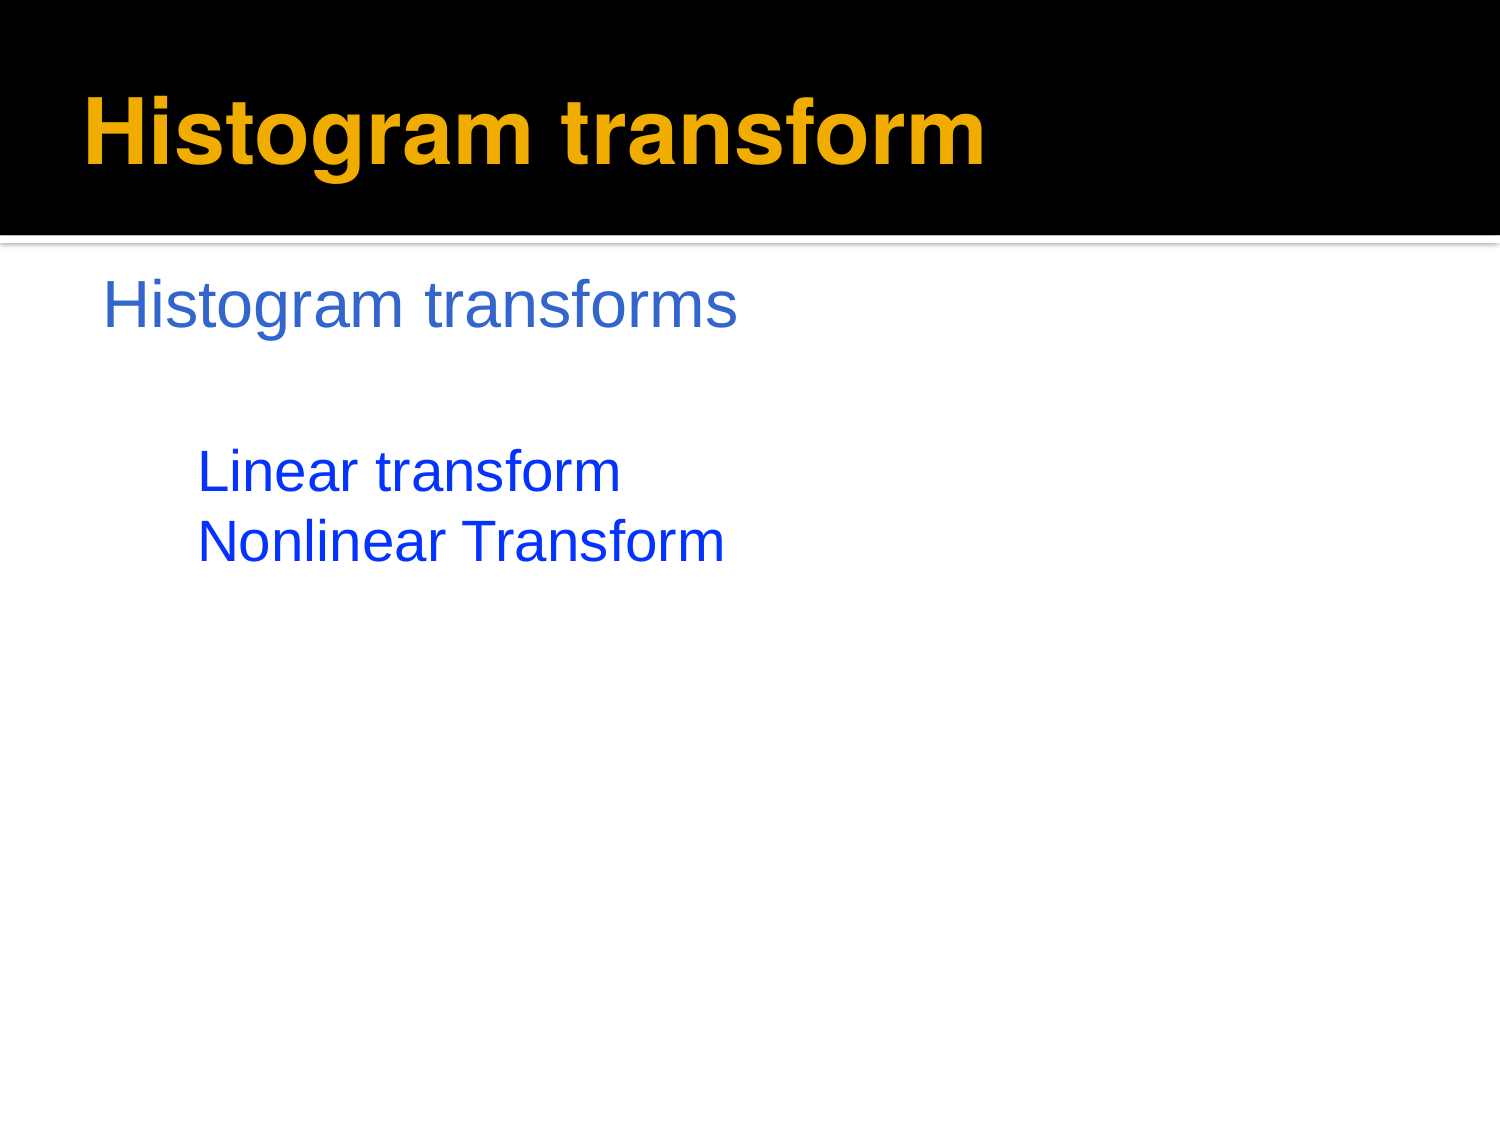

# Histogram transform
Histogram transforms
Linear transform
Nonlinear Transform